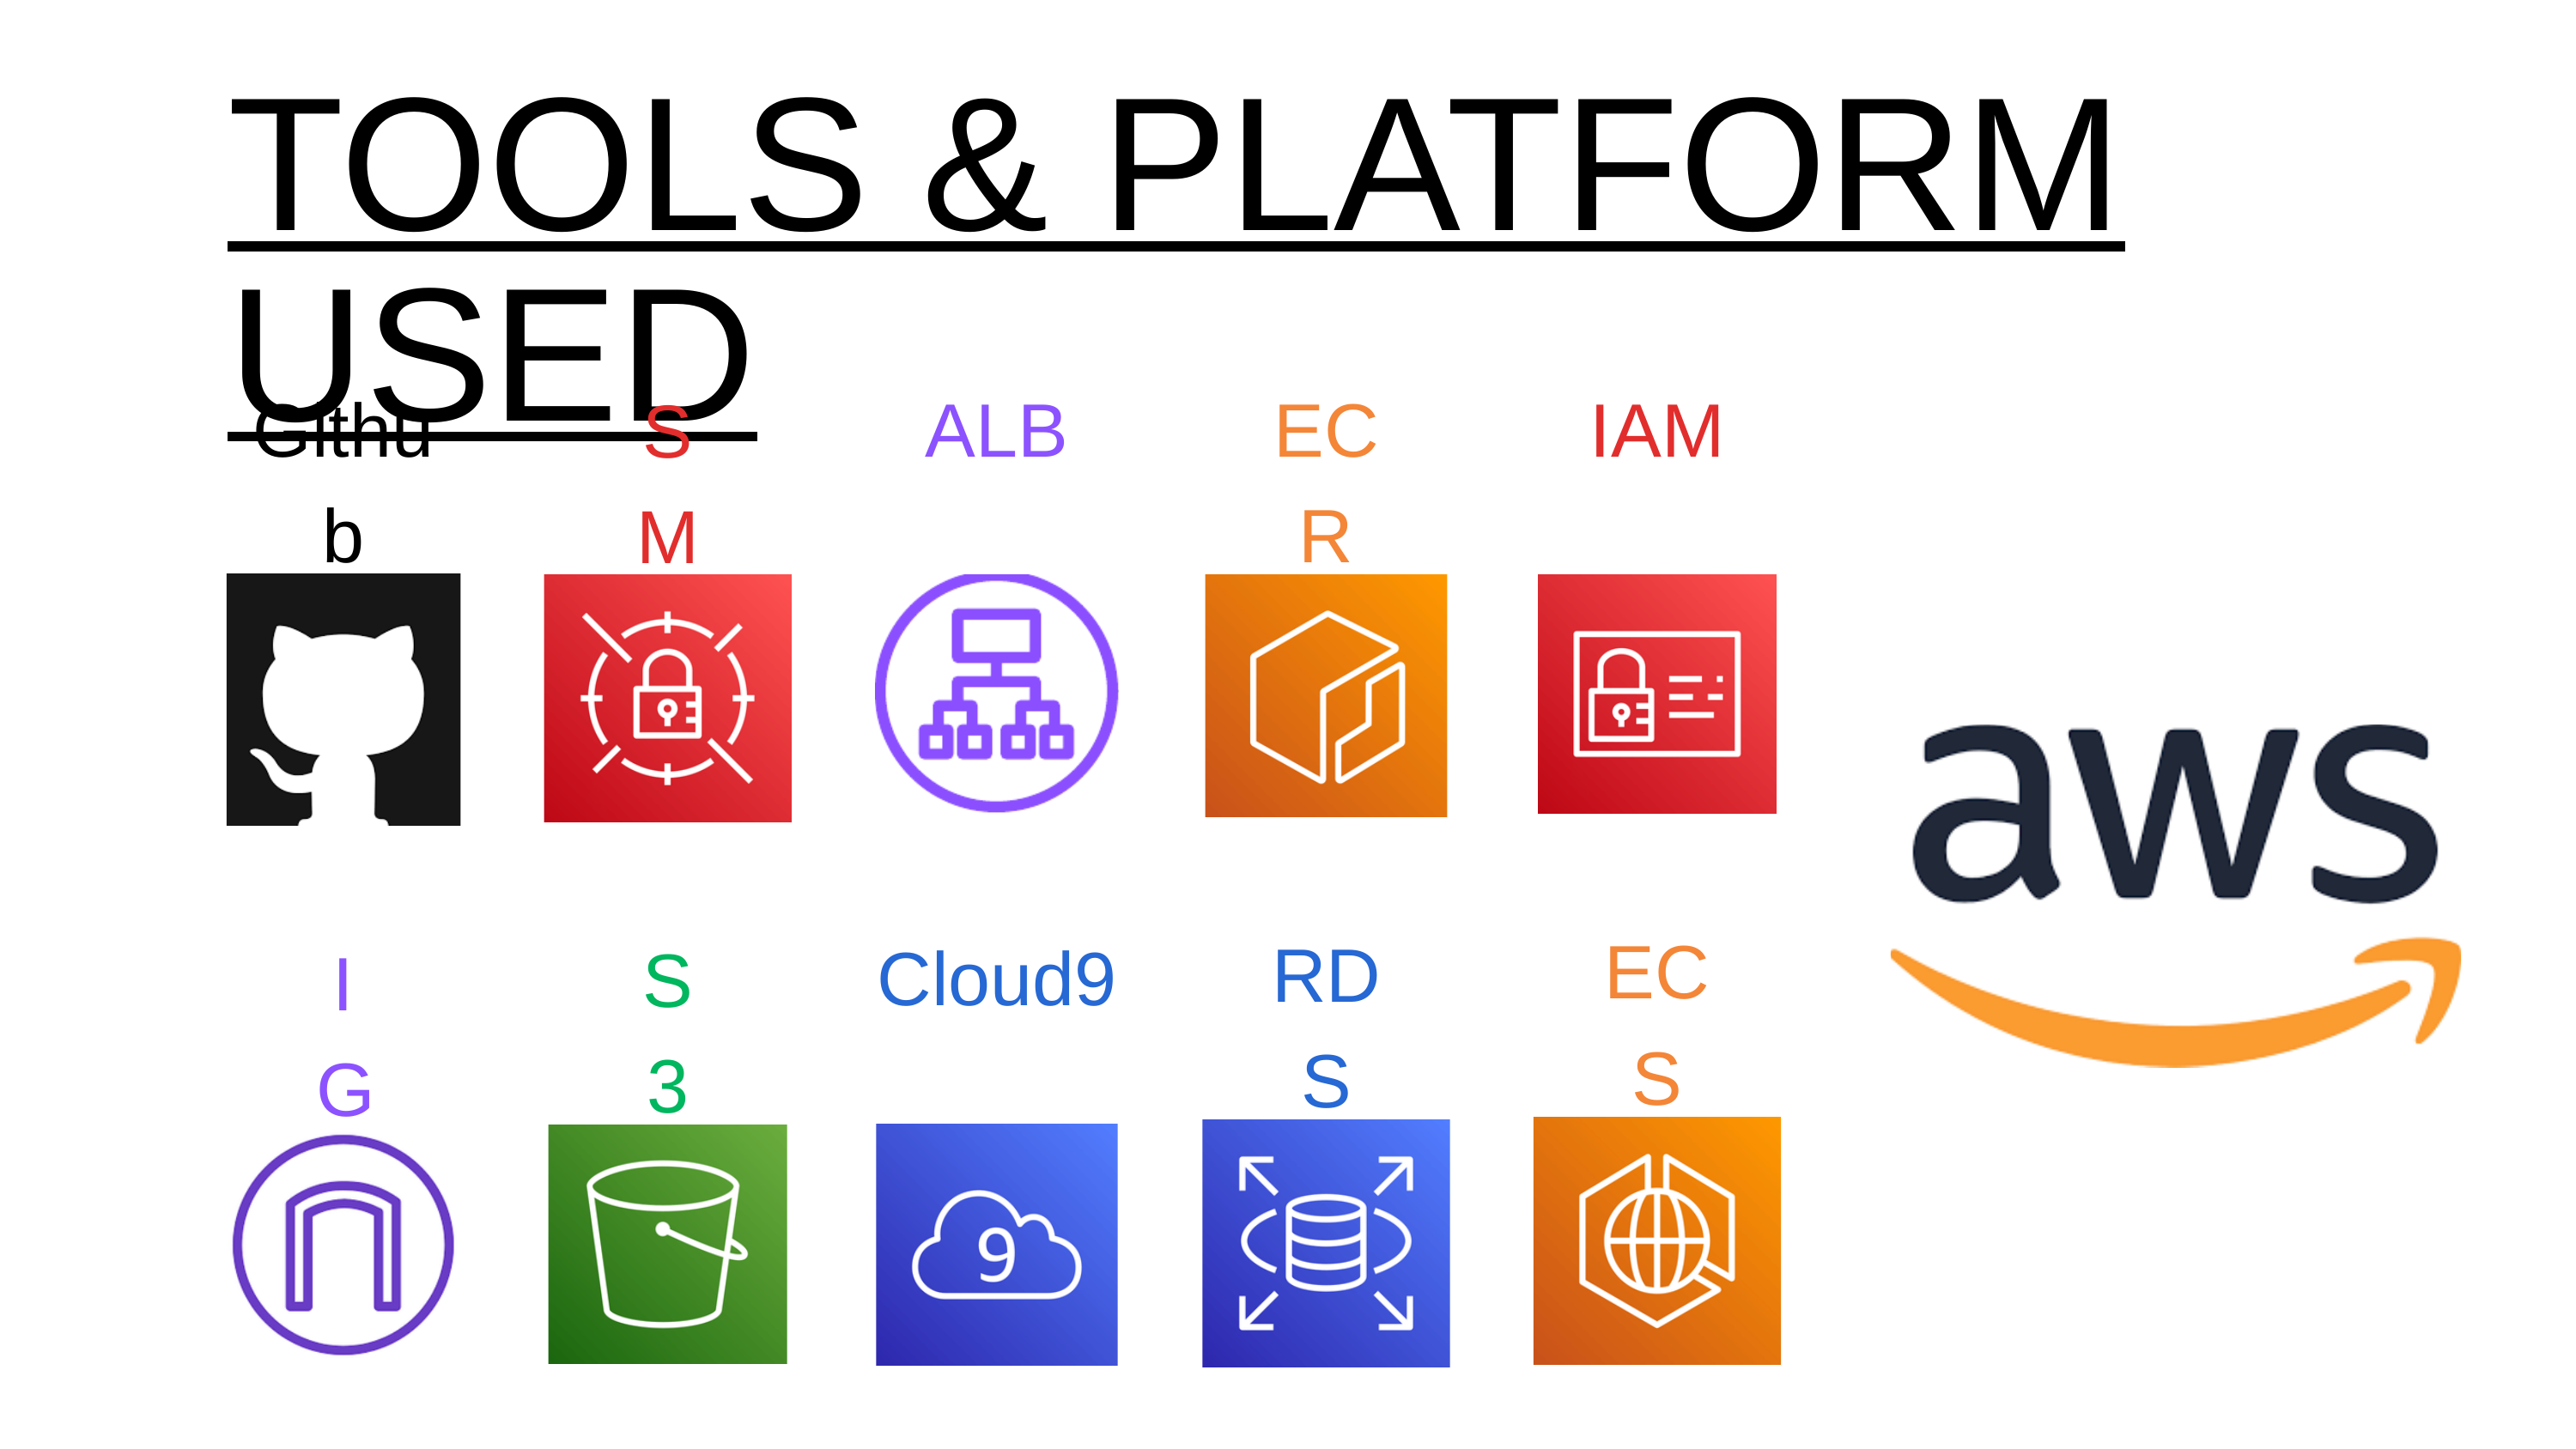

TOOLS & PLATFORM USED
Github
ALB
ECR
IAM
SM

ECS
RDS
Cloud9
S3
IG